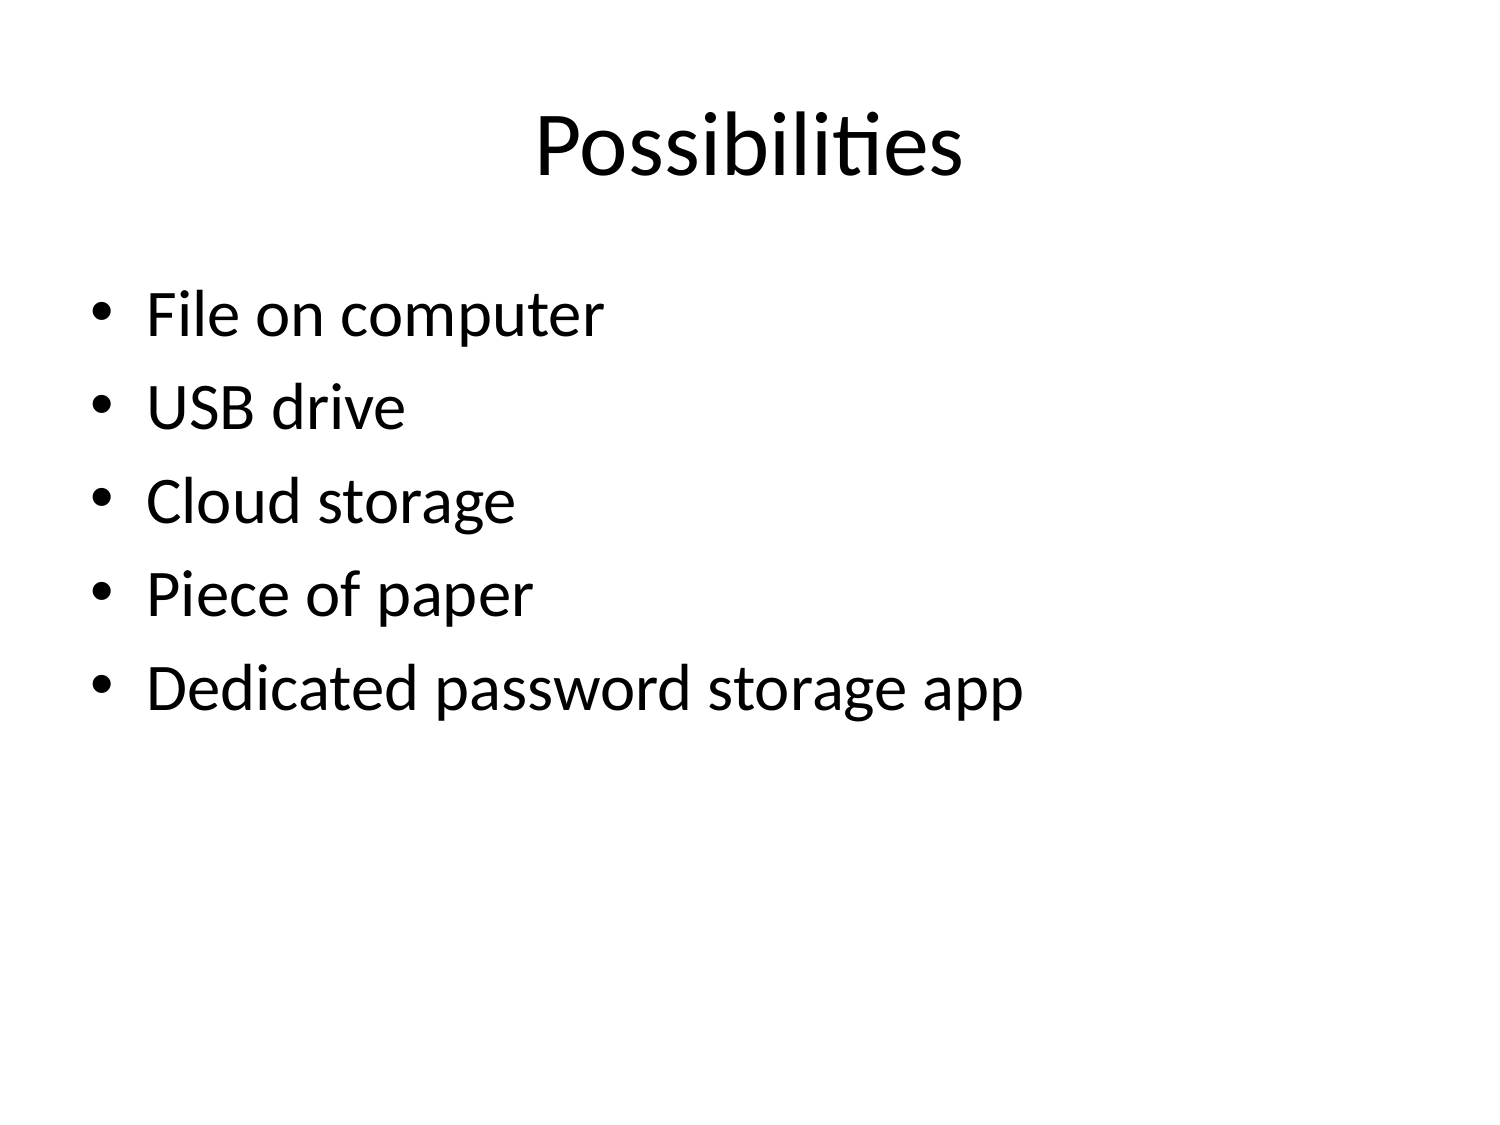

# Possibilities
File on computer
USB drive
Cloud storage
Piece of paper
Dedicated password storage app